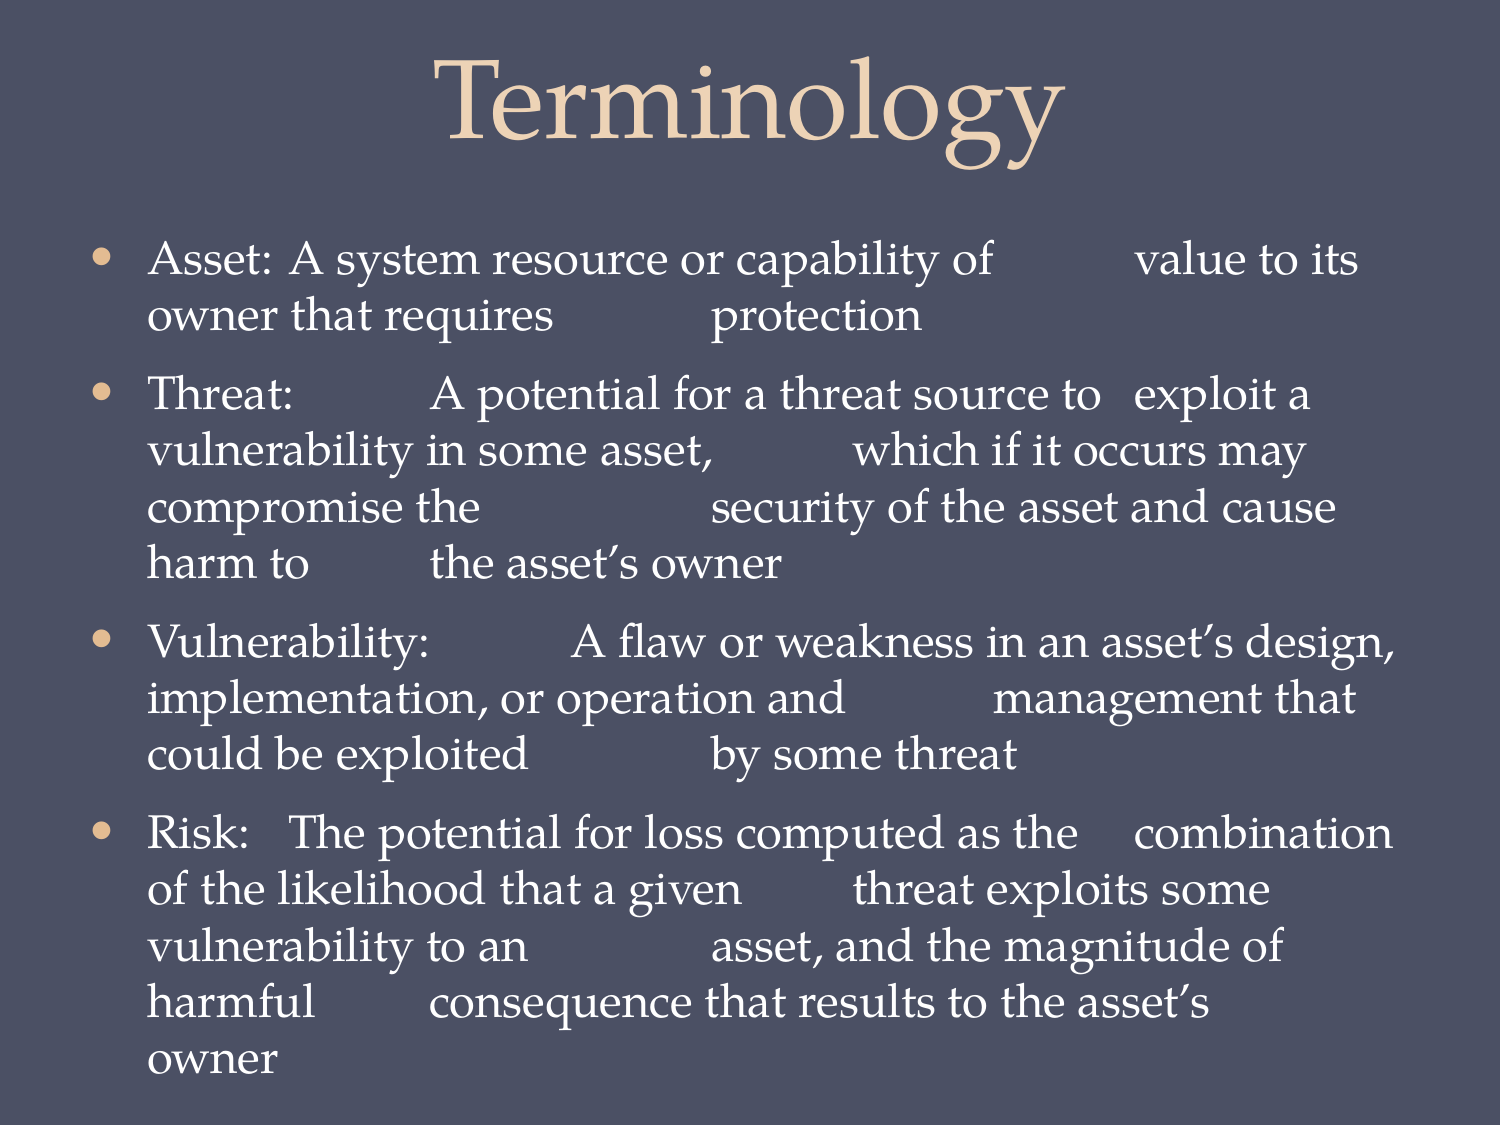

# Terminology
Asset:		A system resource or capability of 				value to its owner that requires 				protection
Threat:		A potential for a threat source to 				exploit a vulnerability in some asset, 				which if it occurs may compromise the 			security of the asset and cause harm to 			the asset’s owner
Vulnerability:	A flaw or weakness in an asset’s design, 			implementation, or operation and 				management that could be exploited 			by some threat
Risk:		The potential for loss computed as the 			combination of the likelihood that a given 			threat exploits some vulnerability to an 			asset, and the magnitude of harmful 				consequence that results to the asset’s 			owner